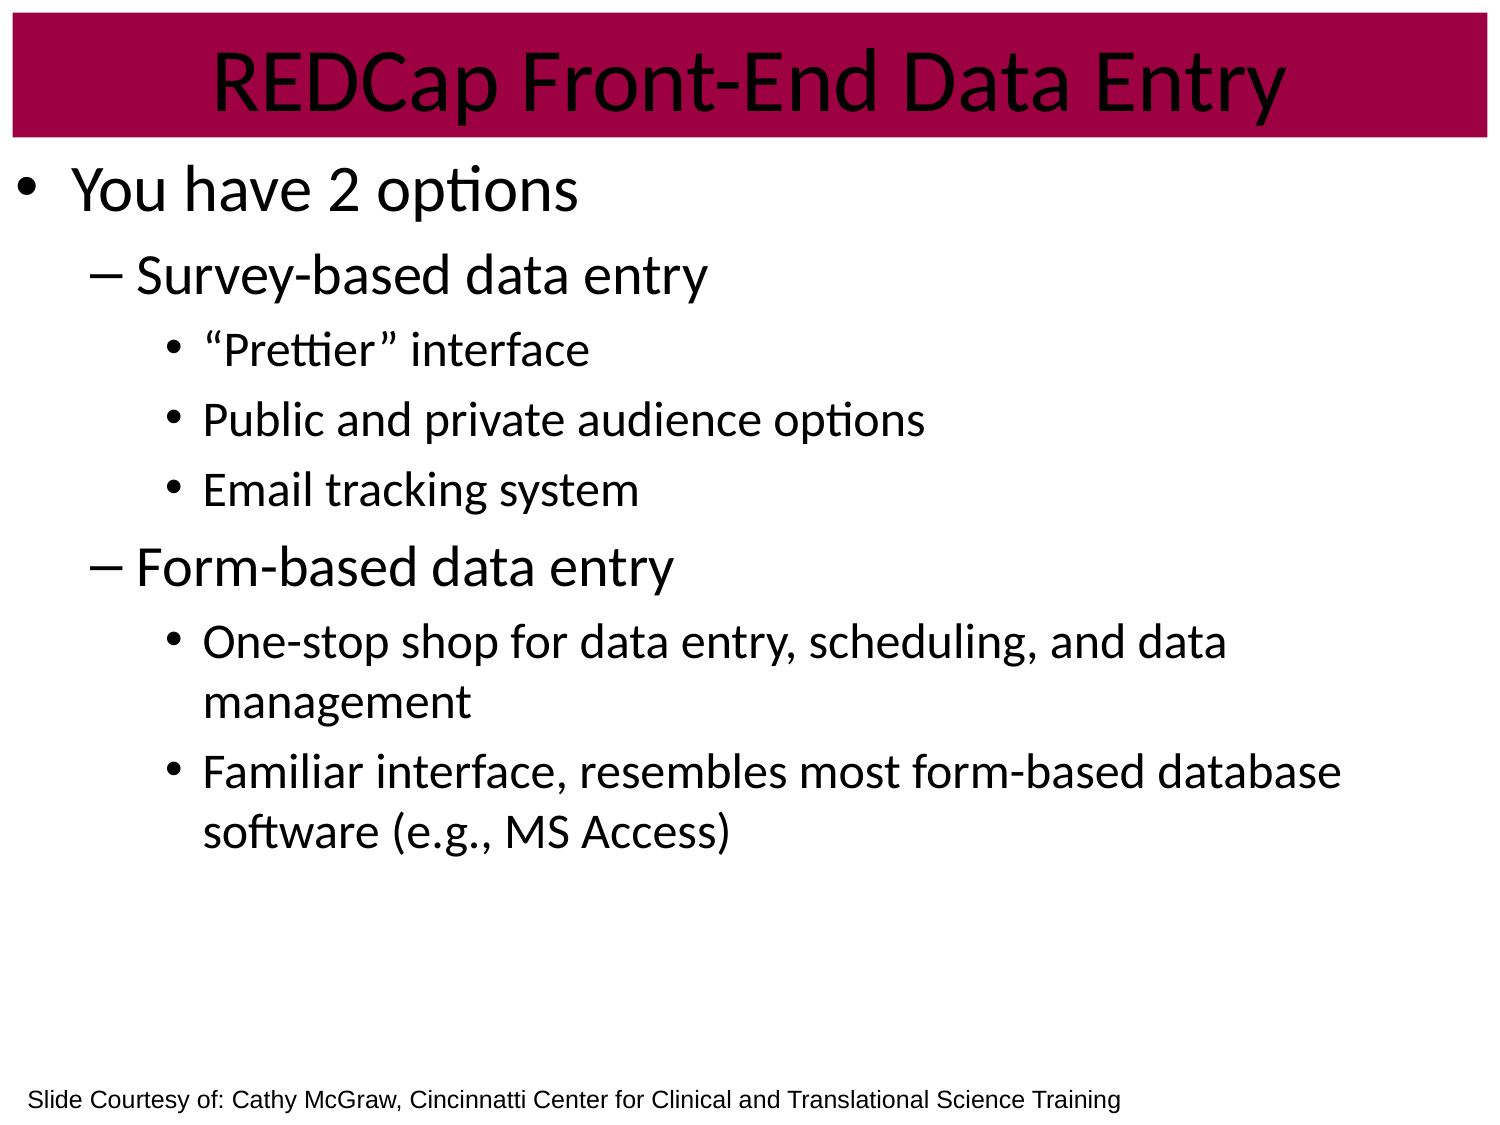

# REDCap Front-End Data Entry
You have 2 options
Survey-based data entry
“Prettier” interface
Public and private audience options
Email tracking system
Form-based data entry
One-stop shop for data entry, scheduling, and data management
Familiar interface, resembles most form-based database software (e.g., MS Access)

Slide Courtesy of: Cathy McGraw, Cincinnatti Center for Clinical and Translational Science Training